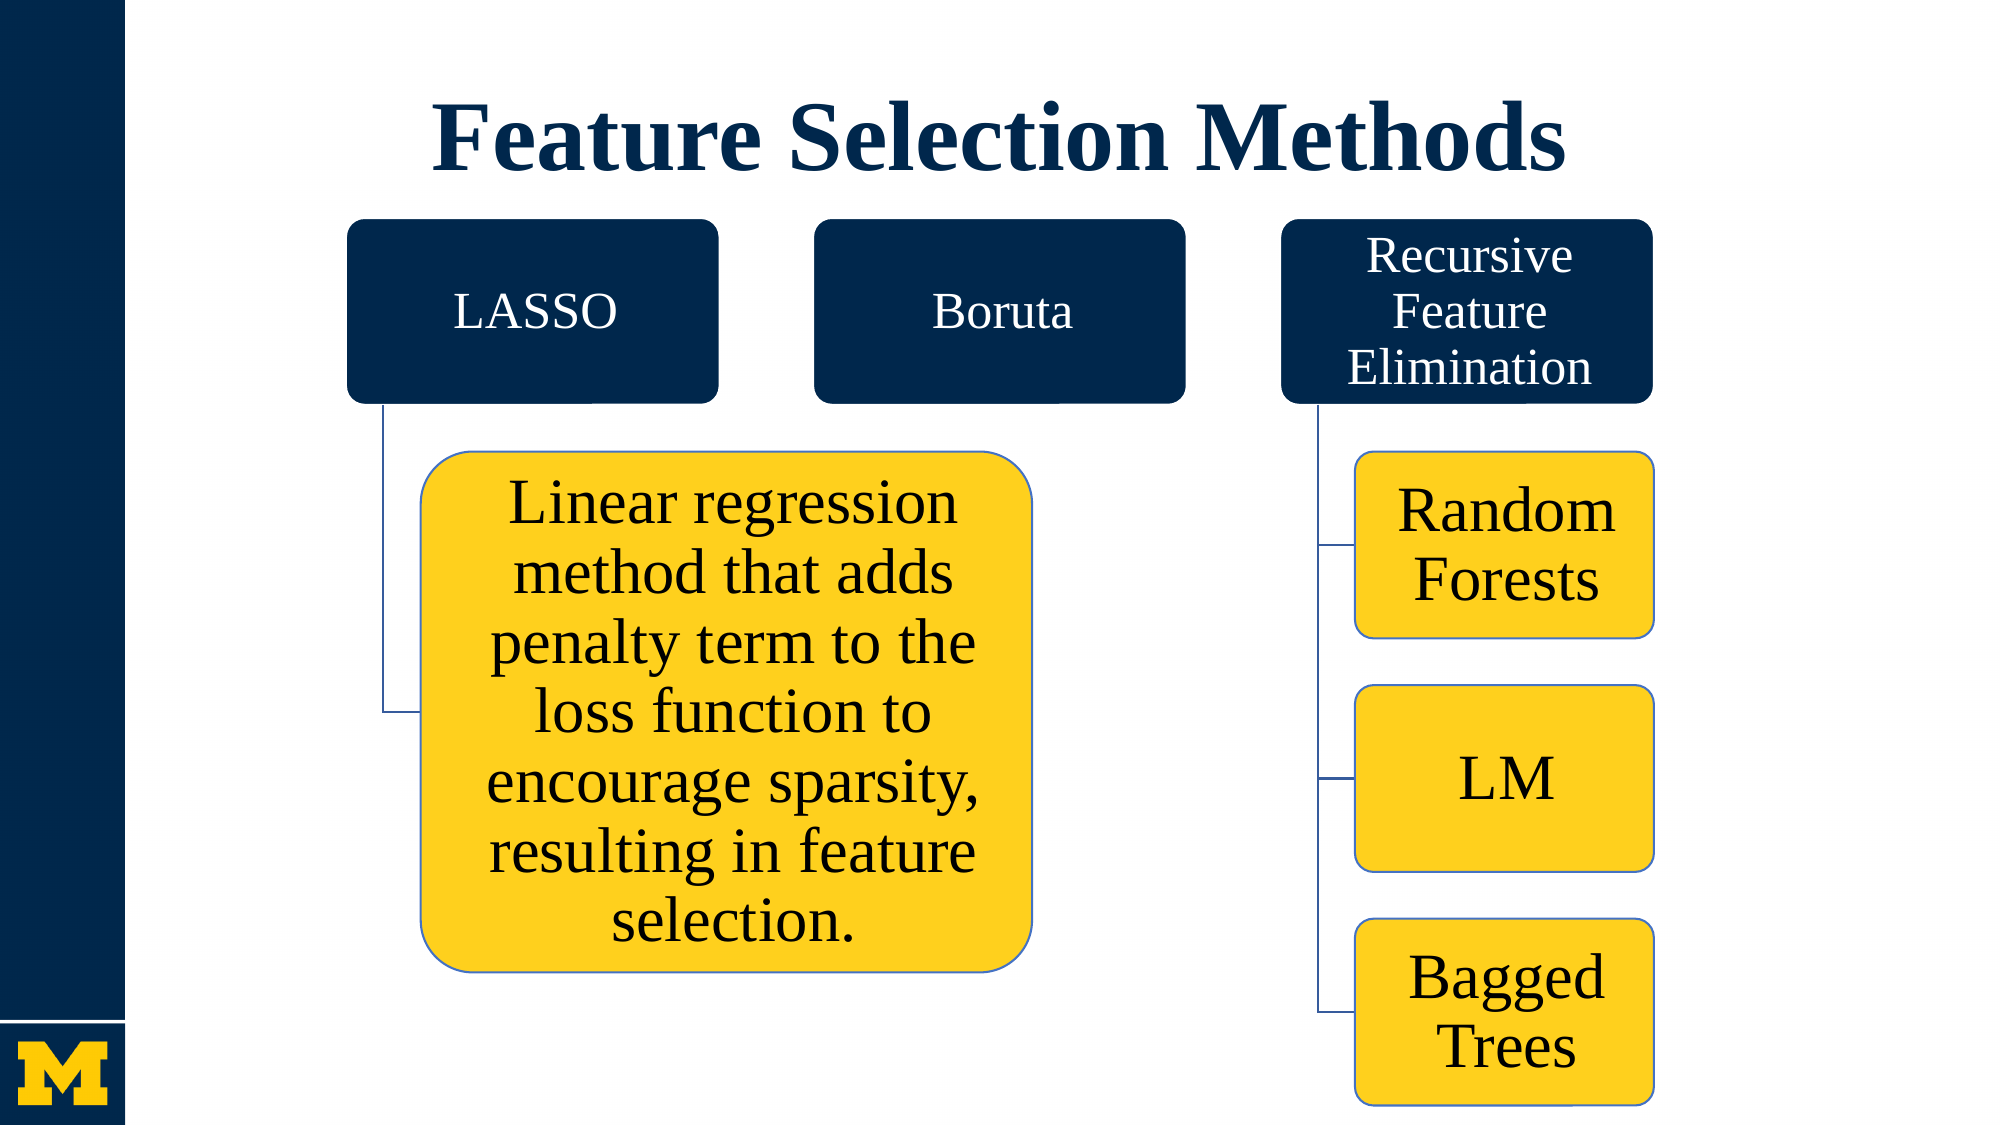

# Feature Selection Methods
LASSO
Linear regression method that adds penalty term to the loss function to encourage sparsity, resulting in feature selection.
Boruta
Recursive Feature Elimination
Random Forests
LM
Bagged Trees